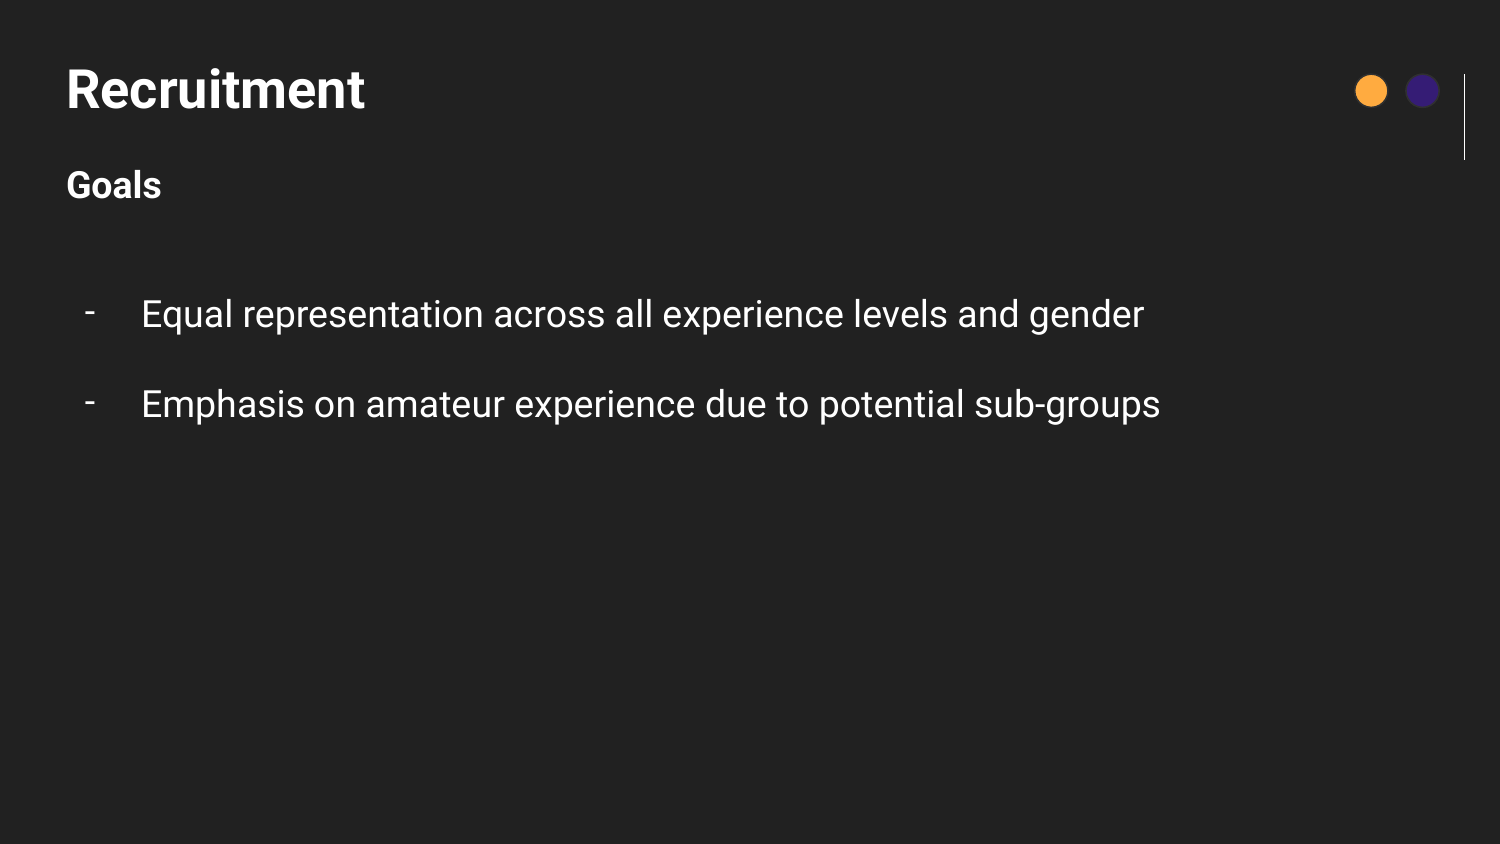

# Recruitment

Goals
Equal representation across all experience levels and gender
Emphasis on amateur experience due to potential sub-groups